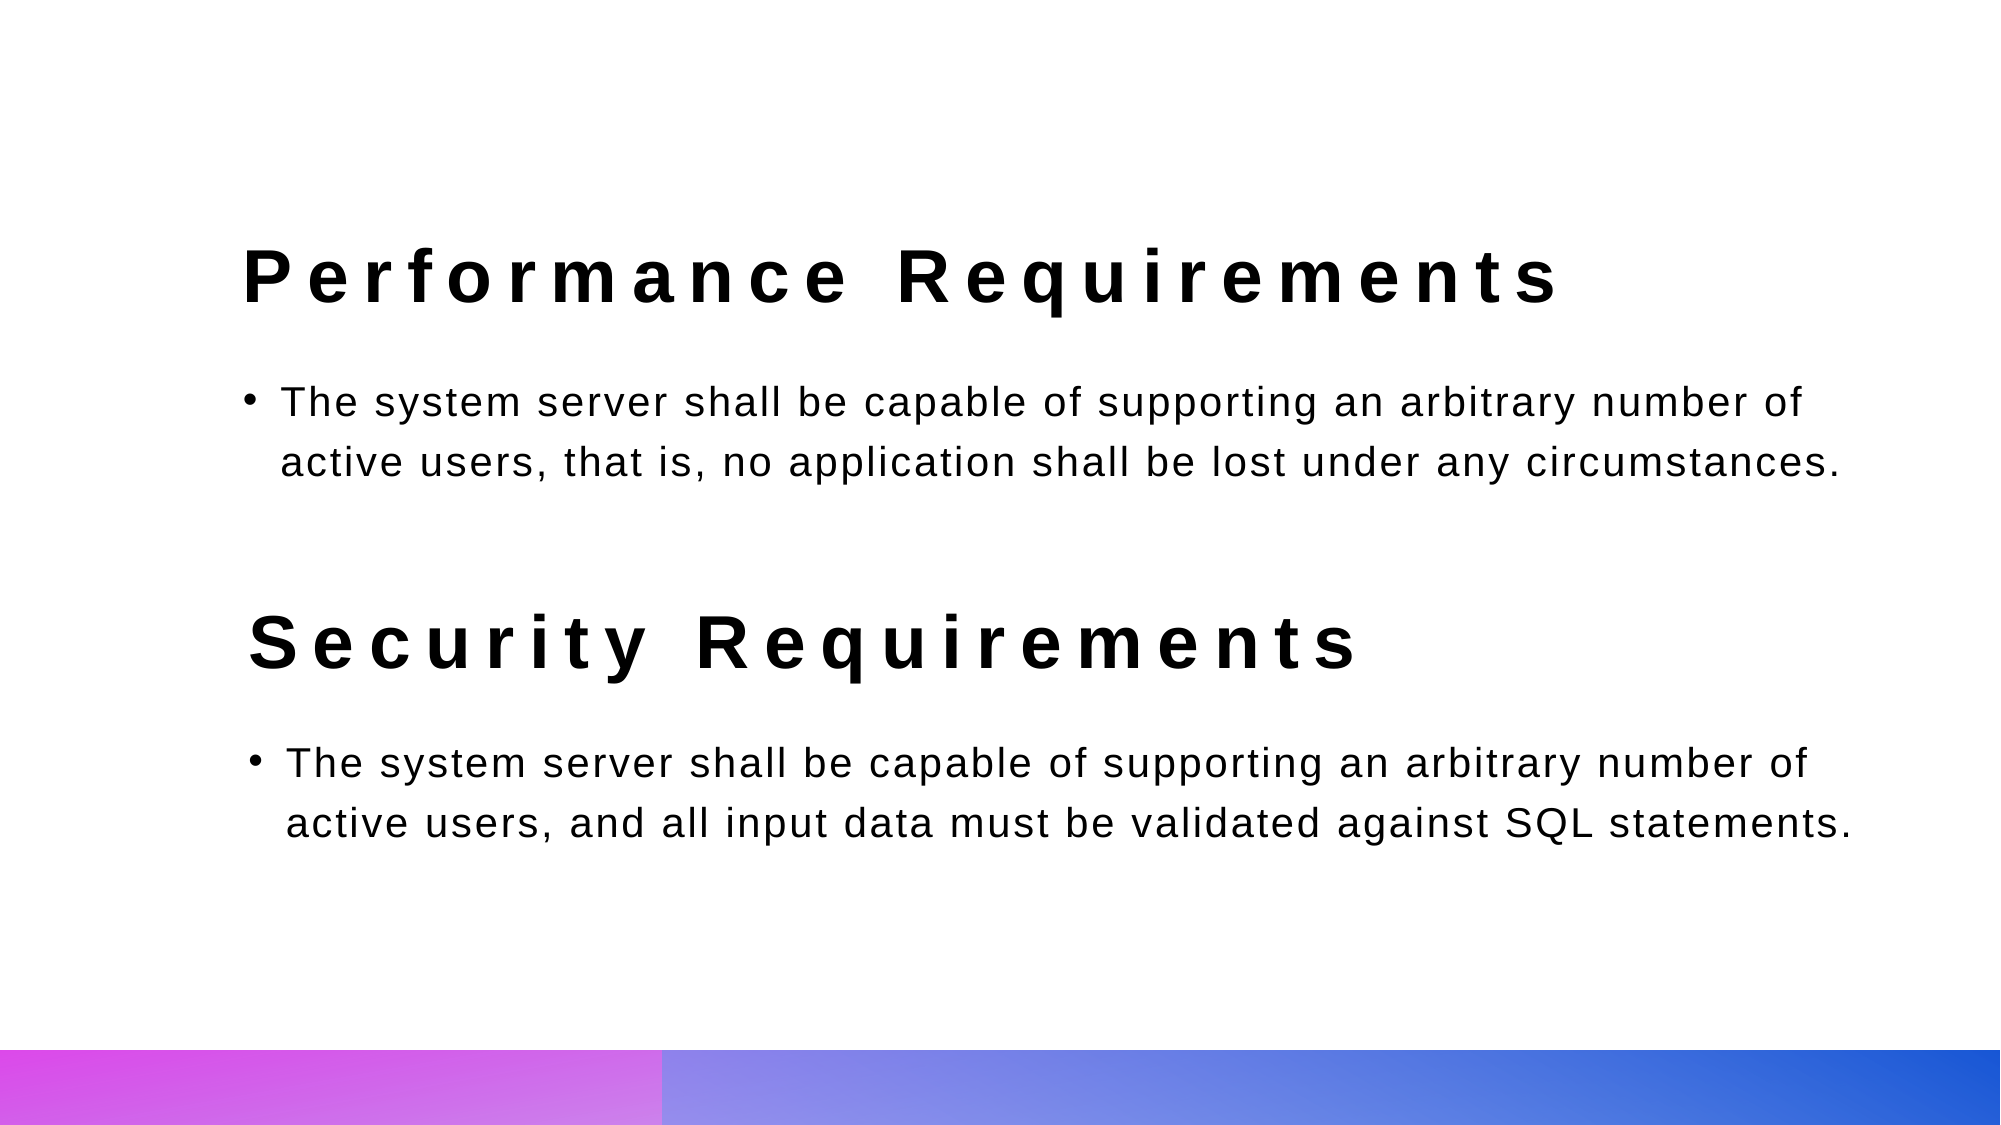

# Performance Requirements
The system server shall be capable of supporting an arbitrary number of active users, that is, no application shall be lost under any circumstances.
Security Requirements
The system server shall be capable of supporting an arbitrary number of active users, and all input data must be validated against SQL statements.